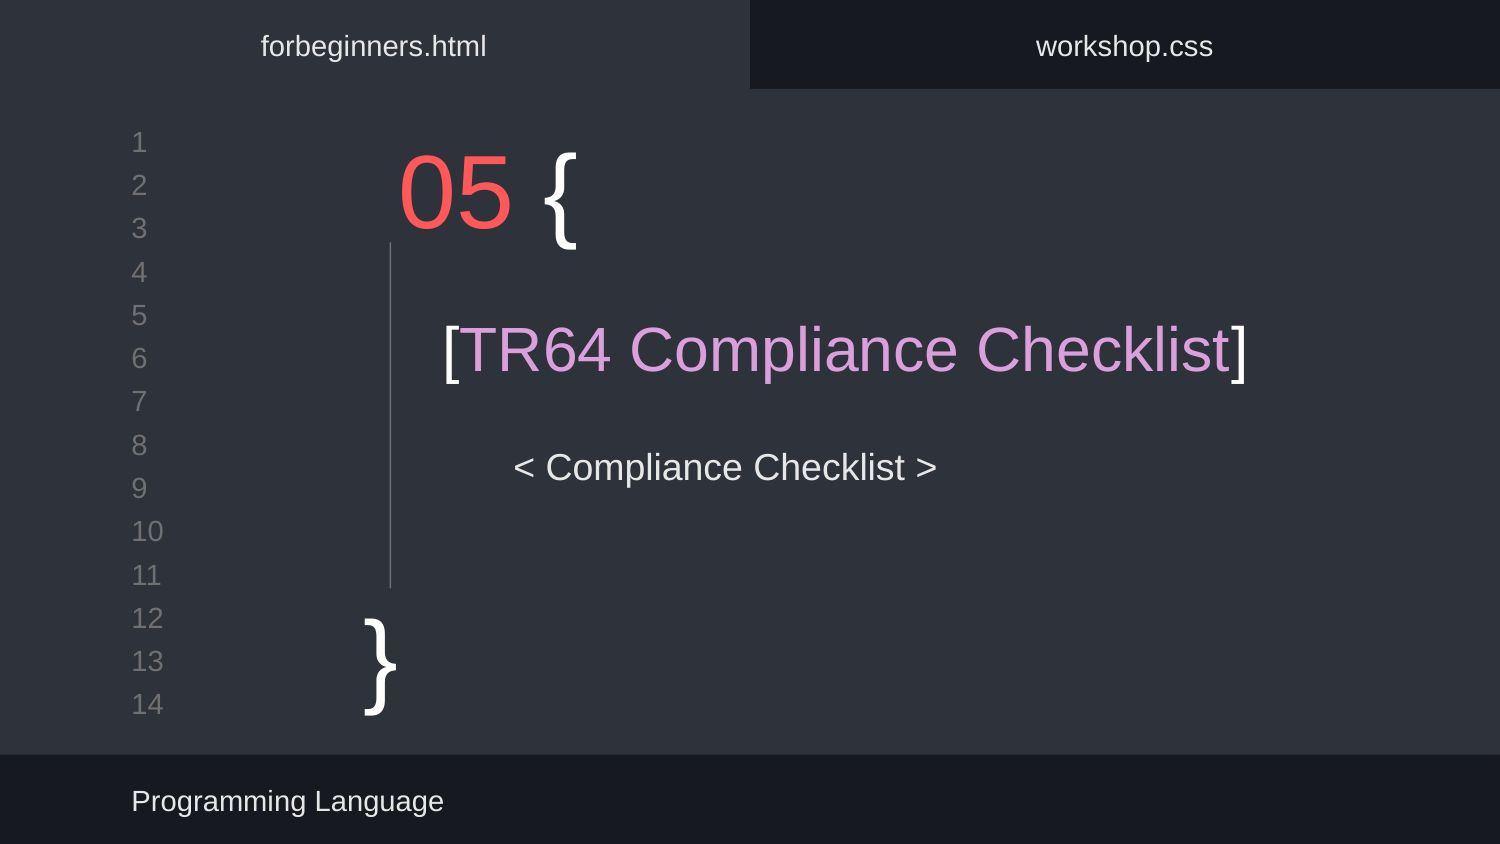

forbeginners.html
workshop.css
# 05 {
[TR64 Compliance Checklist]
< Compliance Checklist >
}
Programming Language